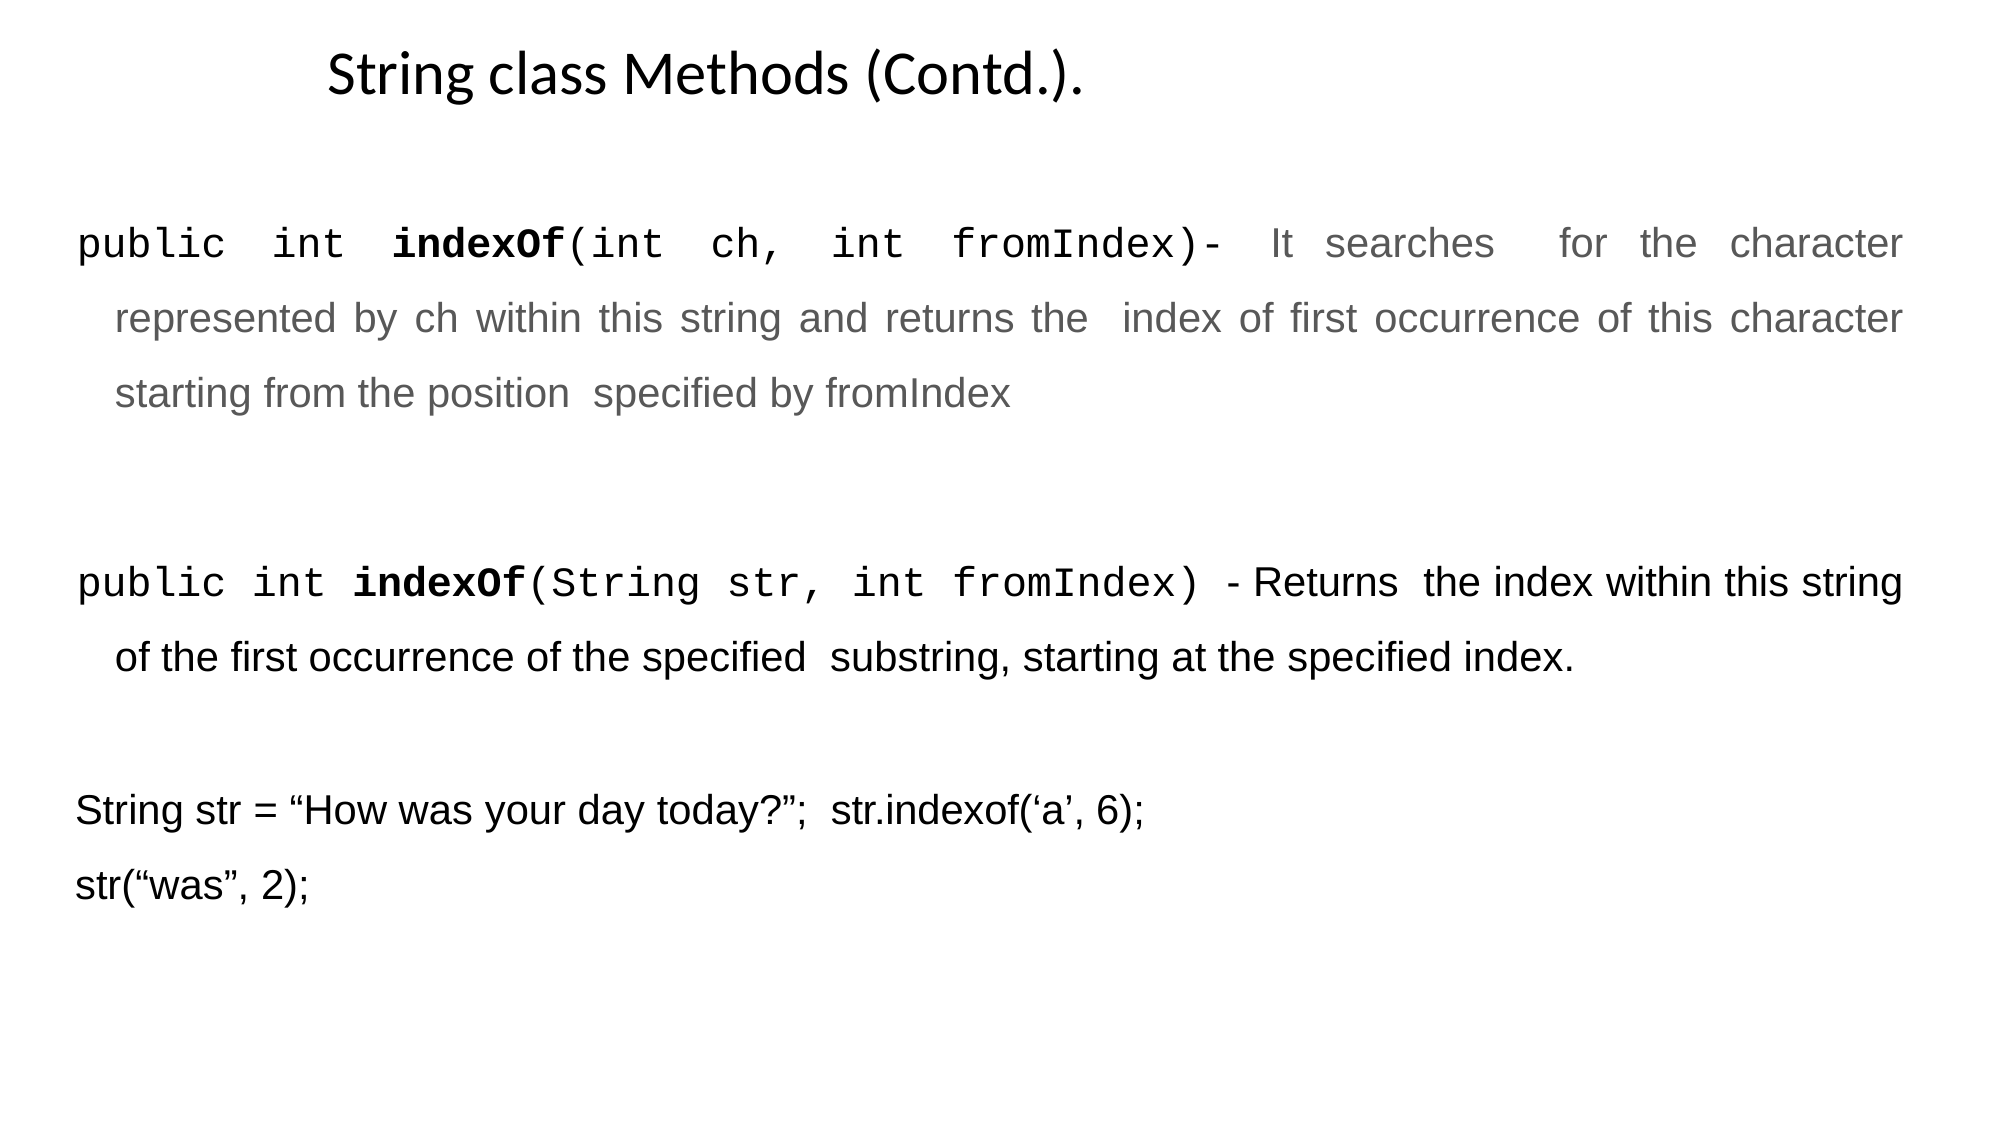

# String class Methods (Contd.).
public int indexOf(int ch, int fromIndex)- It searches  for the character represented by ch within this string and returns the  index of first occurrence of this character starting from the position  specified by fromIndex

public int indexOf(String str, int fromIndex) - Returns  the index within this string of the first occurrence of the specified  substring, starting at the specified index.

String str = “How was your day today?”;  str.indexof(‘a’, 6);
str(“was”, 2);